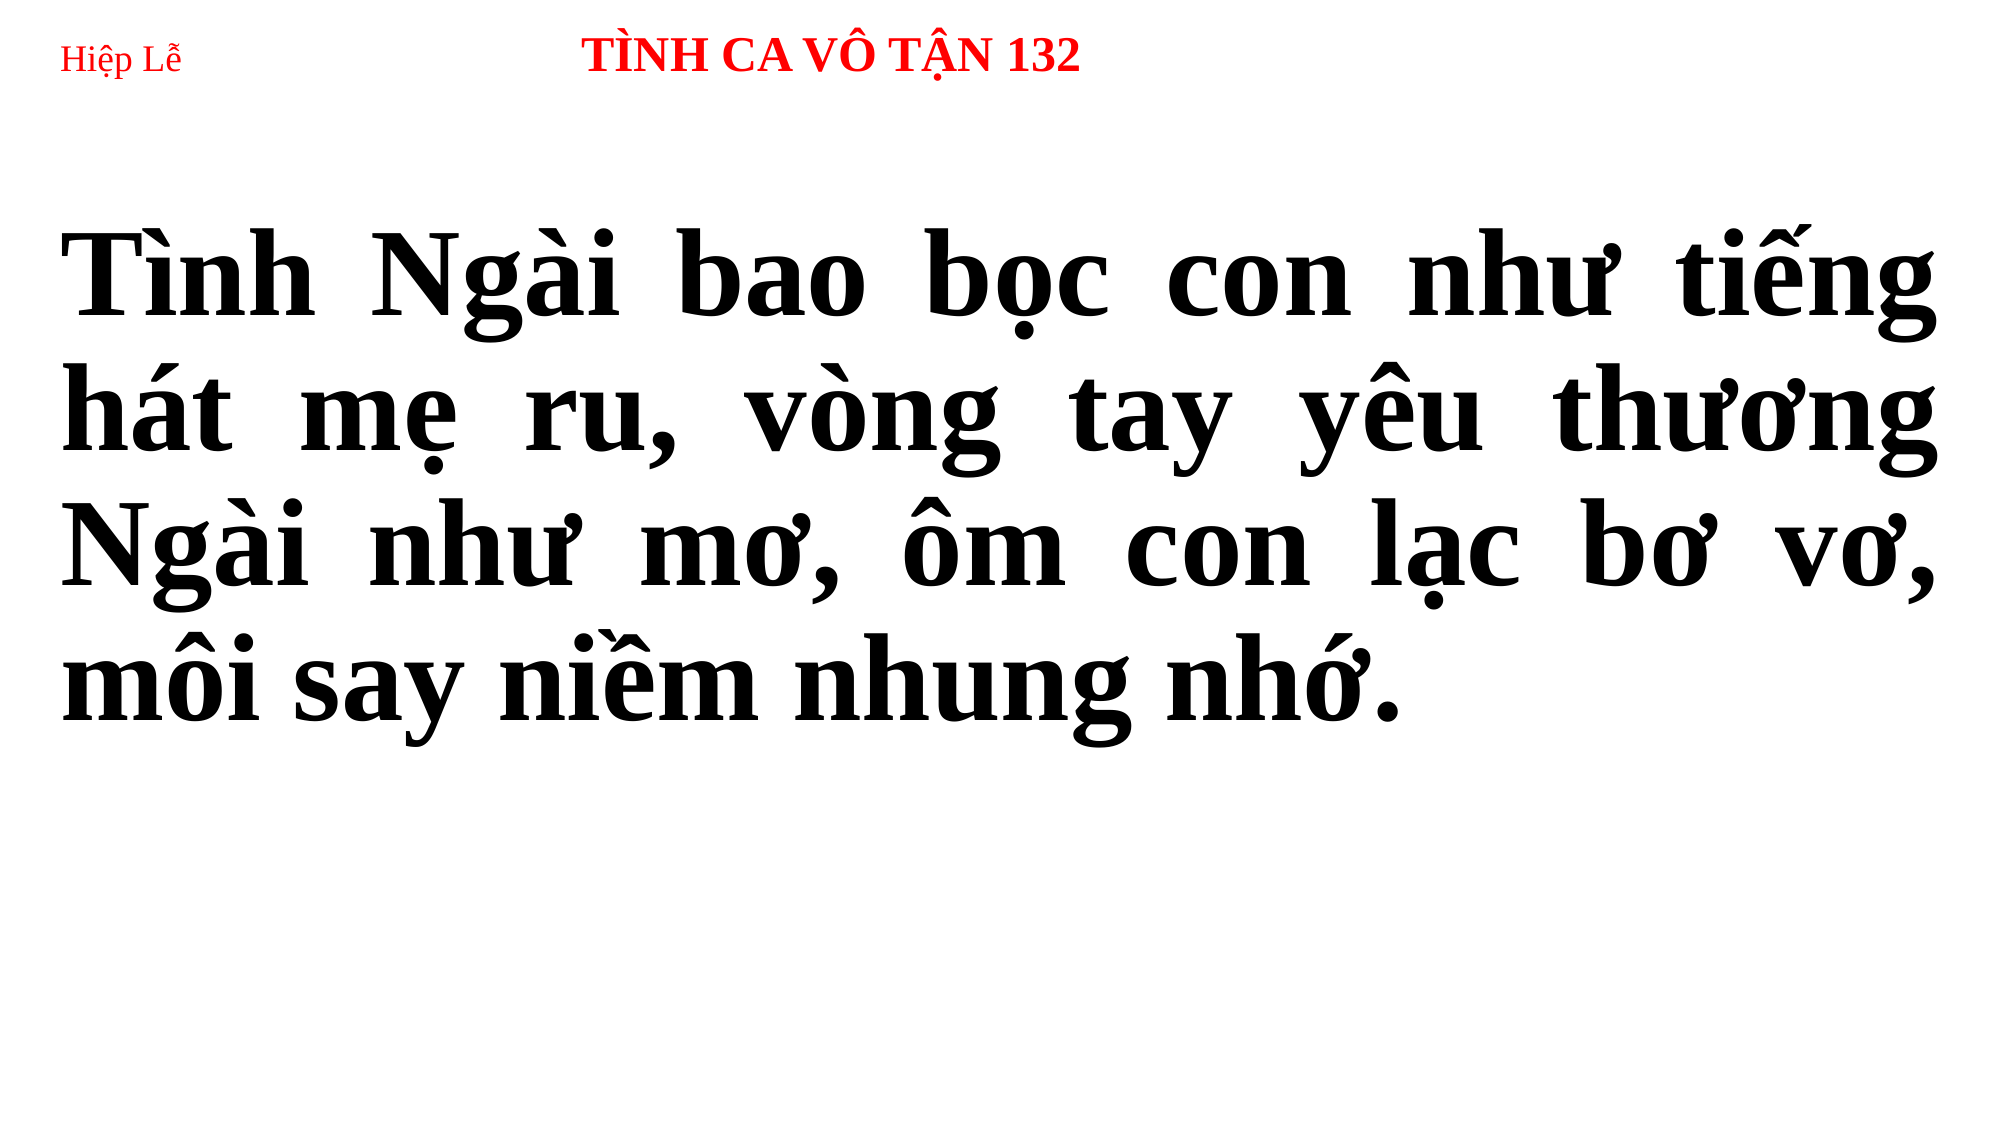

# Hiệp Lễ                                          TÌNH CA VÔ TẬN 132
Tình Ngài bao bọc con như tiếng hát mẹ ru, vòng tay yêu thương Ngài như mơ, ôm con lạc bơ vơ, môi say niềm nhung nhớ.